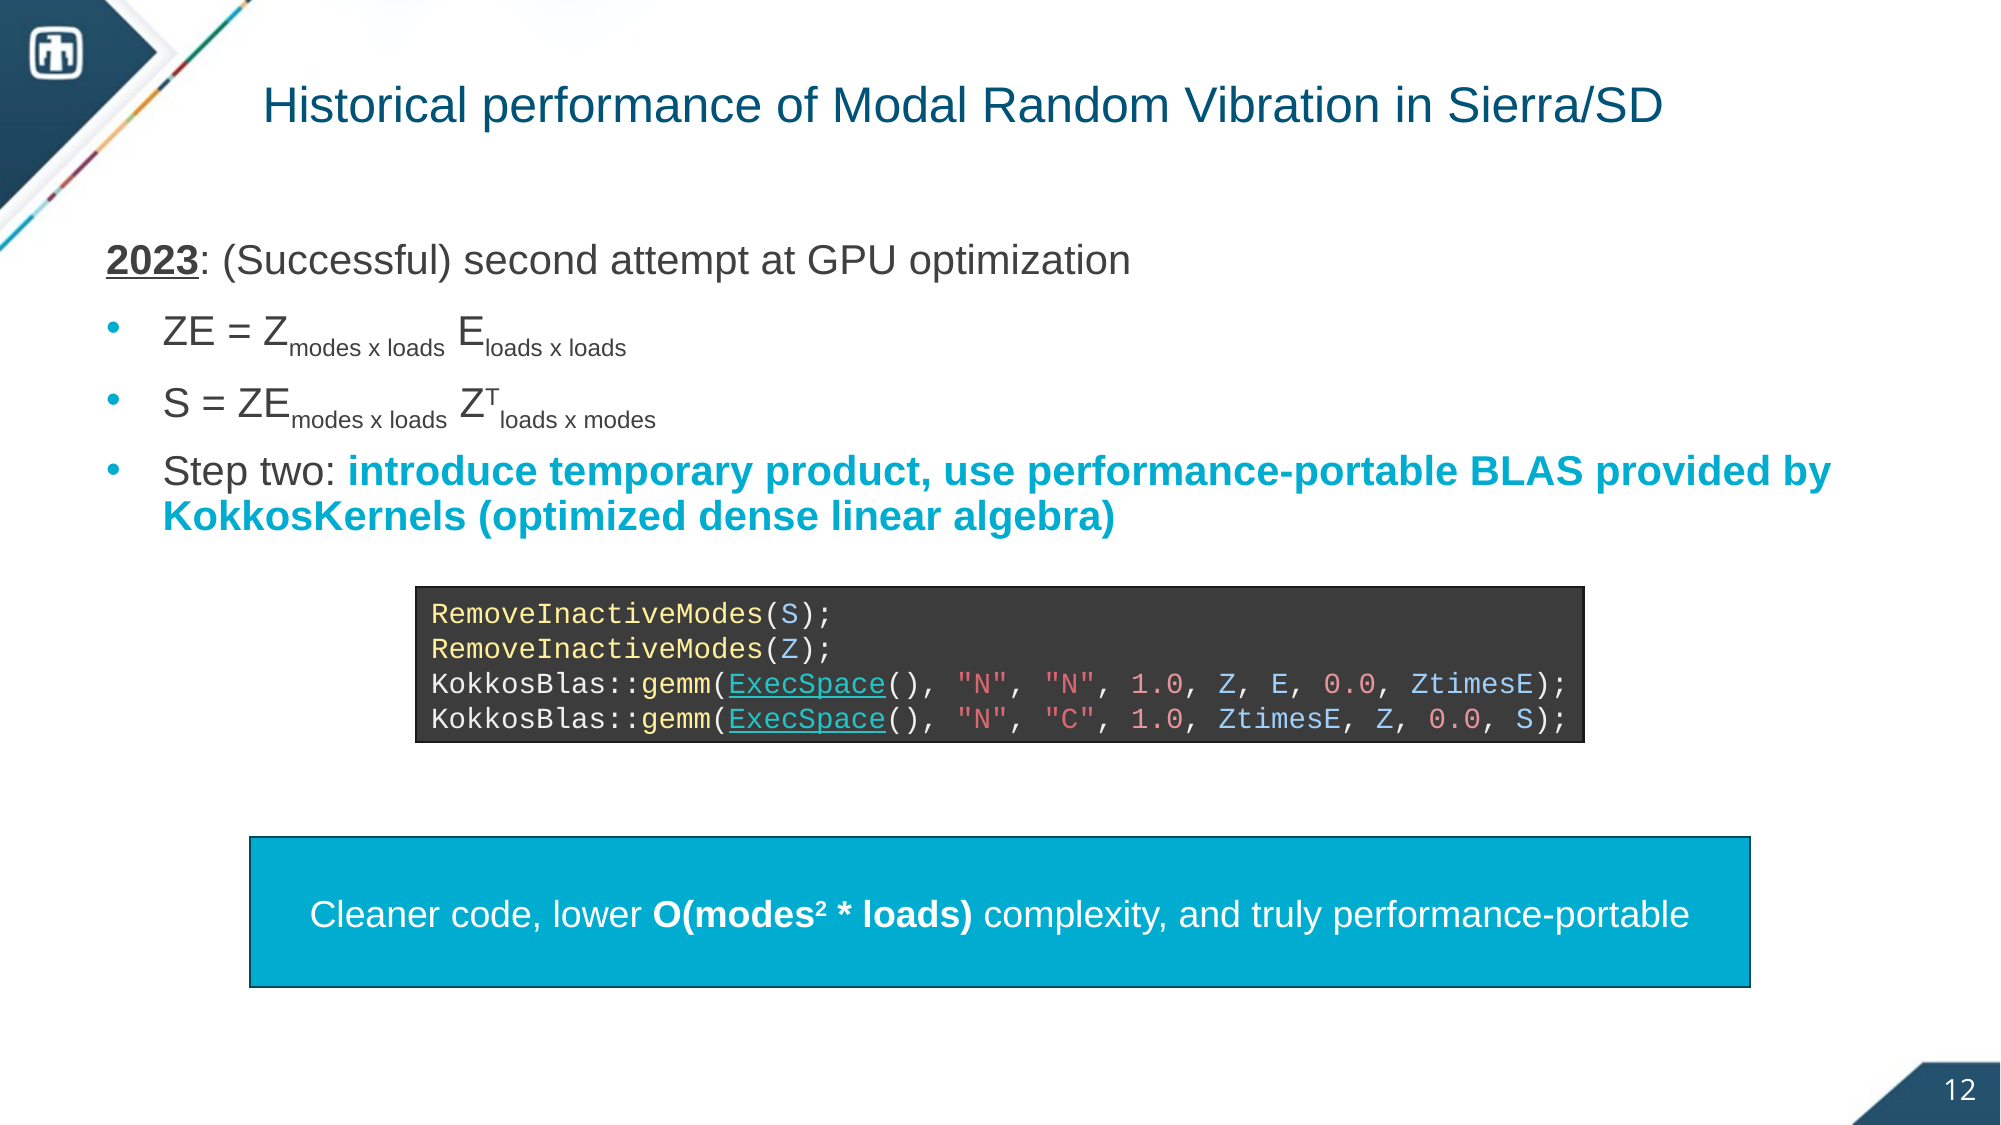

# Historical performance of Modal Random Vibration in Sierra/SD
2023: (Successful) second attempt at GPU optimization
ZE = Zmodes x loads Eloads x loads
S = ZEmodes x loads ZTloads x modes
Step two: introduce temporary product, use performance-portable BLAS provided by KokkosKernels (optimized dense linear algebra)
RemoveInactiveModes(S);
RemoveInactiveModes(Z);
KokkosBlas::gemm(ExecSpace(), "N", "N", 1.0, Z, E, 0.0, ZtimesE);
KokkosBlas::gemm(ExecSpace(), "N", "C", 1.0, ZtimesE, Z, 0.0, S);
Cleaner code, lower O(modes2 * loads) complexity, and truly performance-portable
12